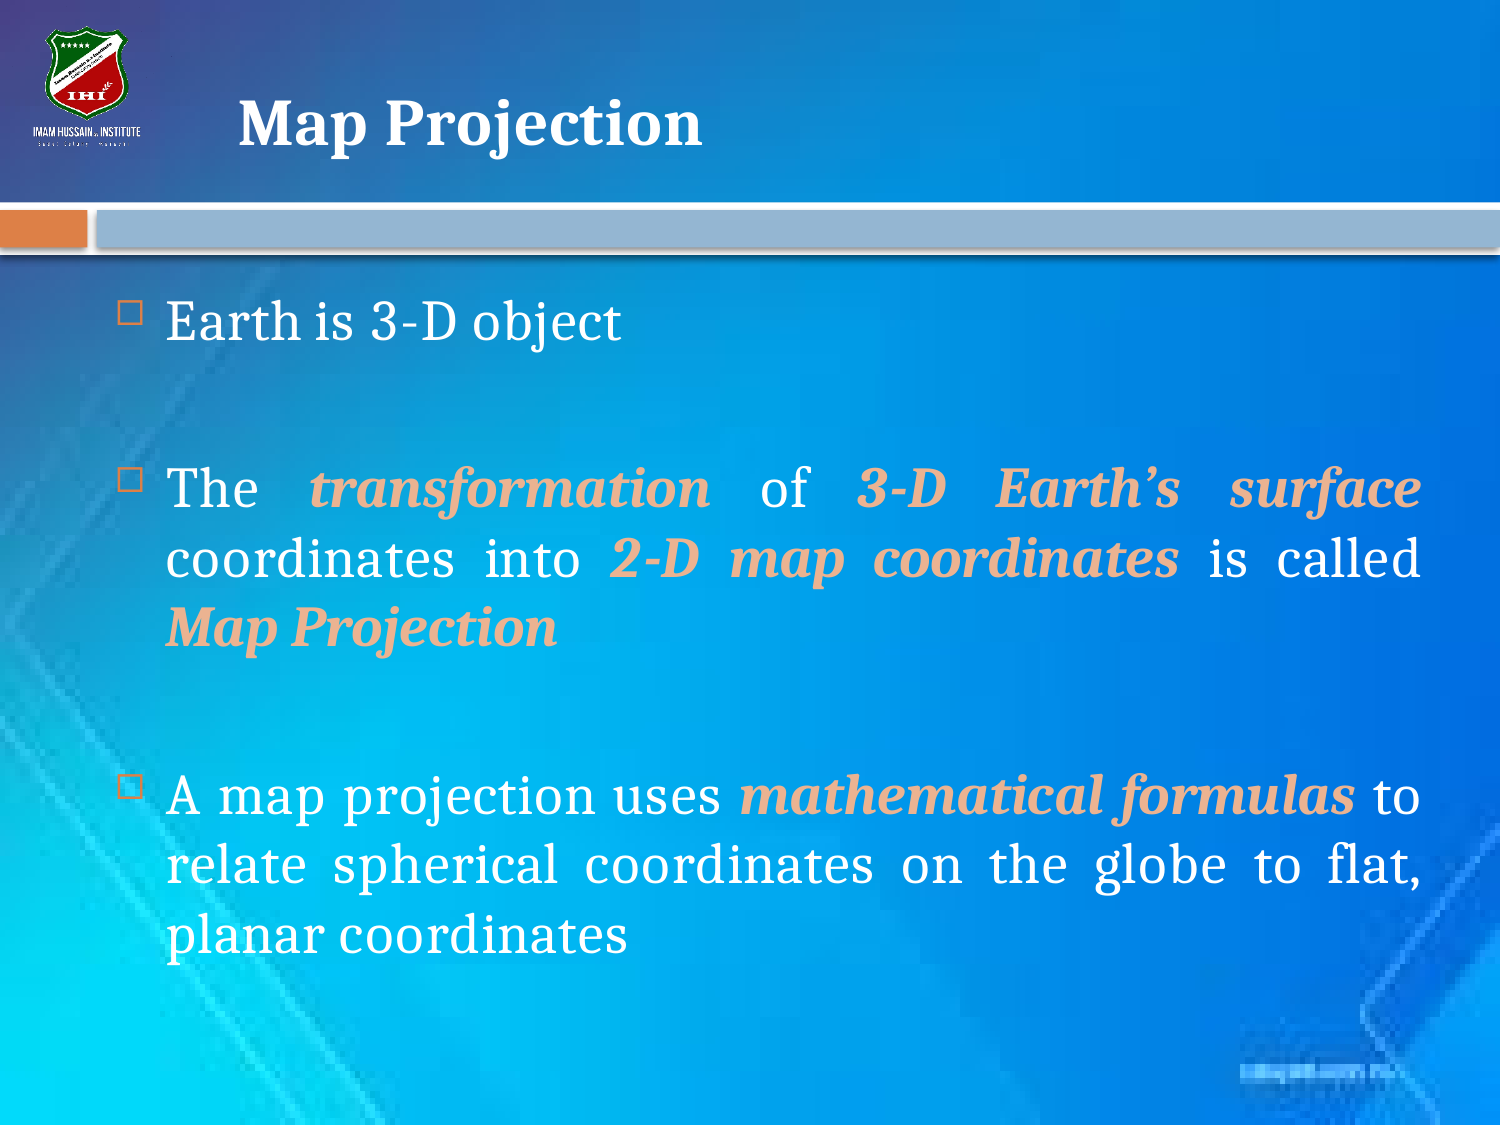

# Map Projection
Earth is 3-D object

The transformation of 3-D Earth’s surface coordinates into 2-D map coordinates is called Map Projection

A map projection uses mathematical formulas to relate spherical coordinates on the globe to flat, planar coordinates